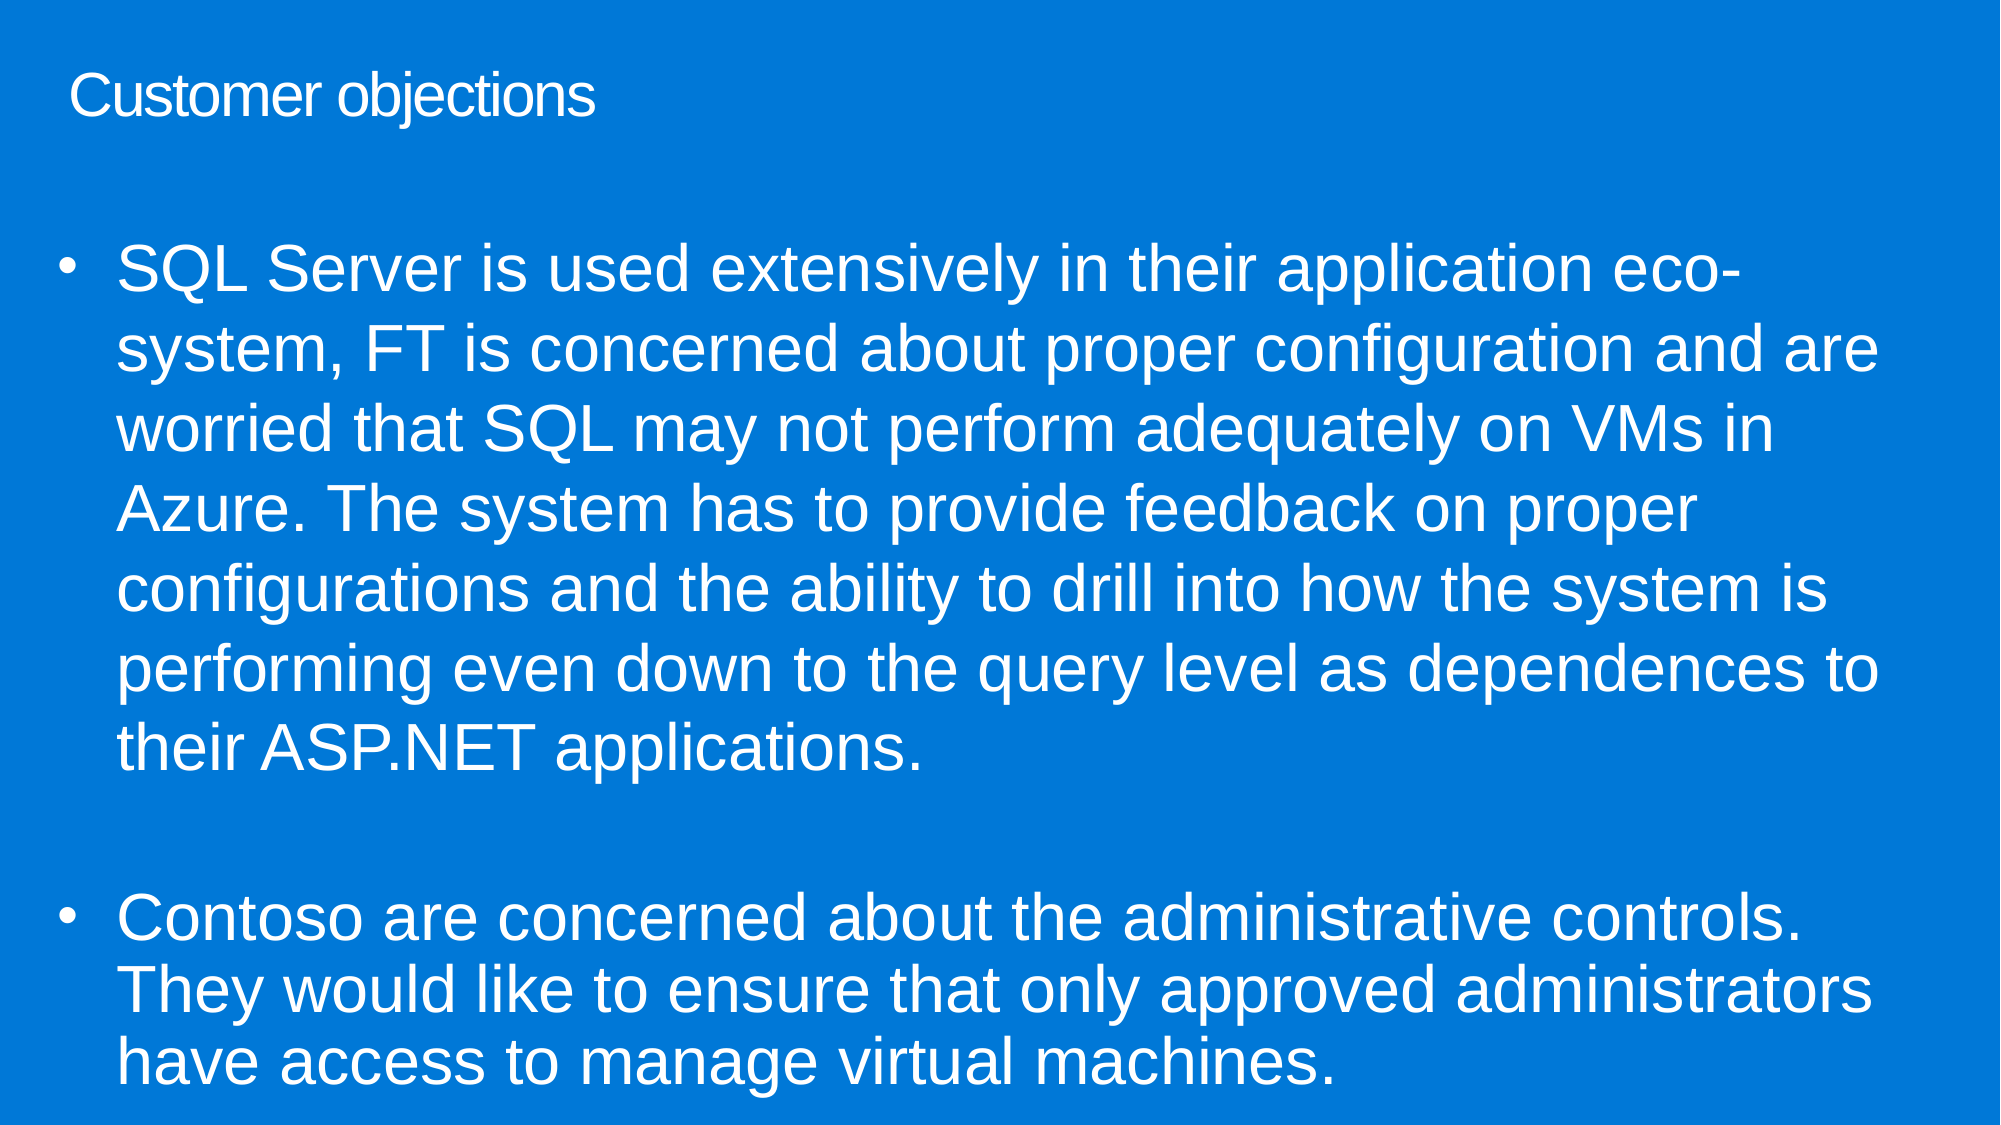

# Customer objections
SQL Server is used extensively in their application eco-system, FT is concerned about proper configuration and are worried that SQL may not perform adequately on VMs in Azure. The system has to provide feedback on proper configurations and the ability to drill into how the system is performing even down to the query level as dependences to their ASP.NET applications.

Contoso are concerned about the administrative controls. They would like to ensure that only approved administrators have access to manage virtual machines.